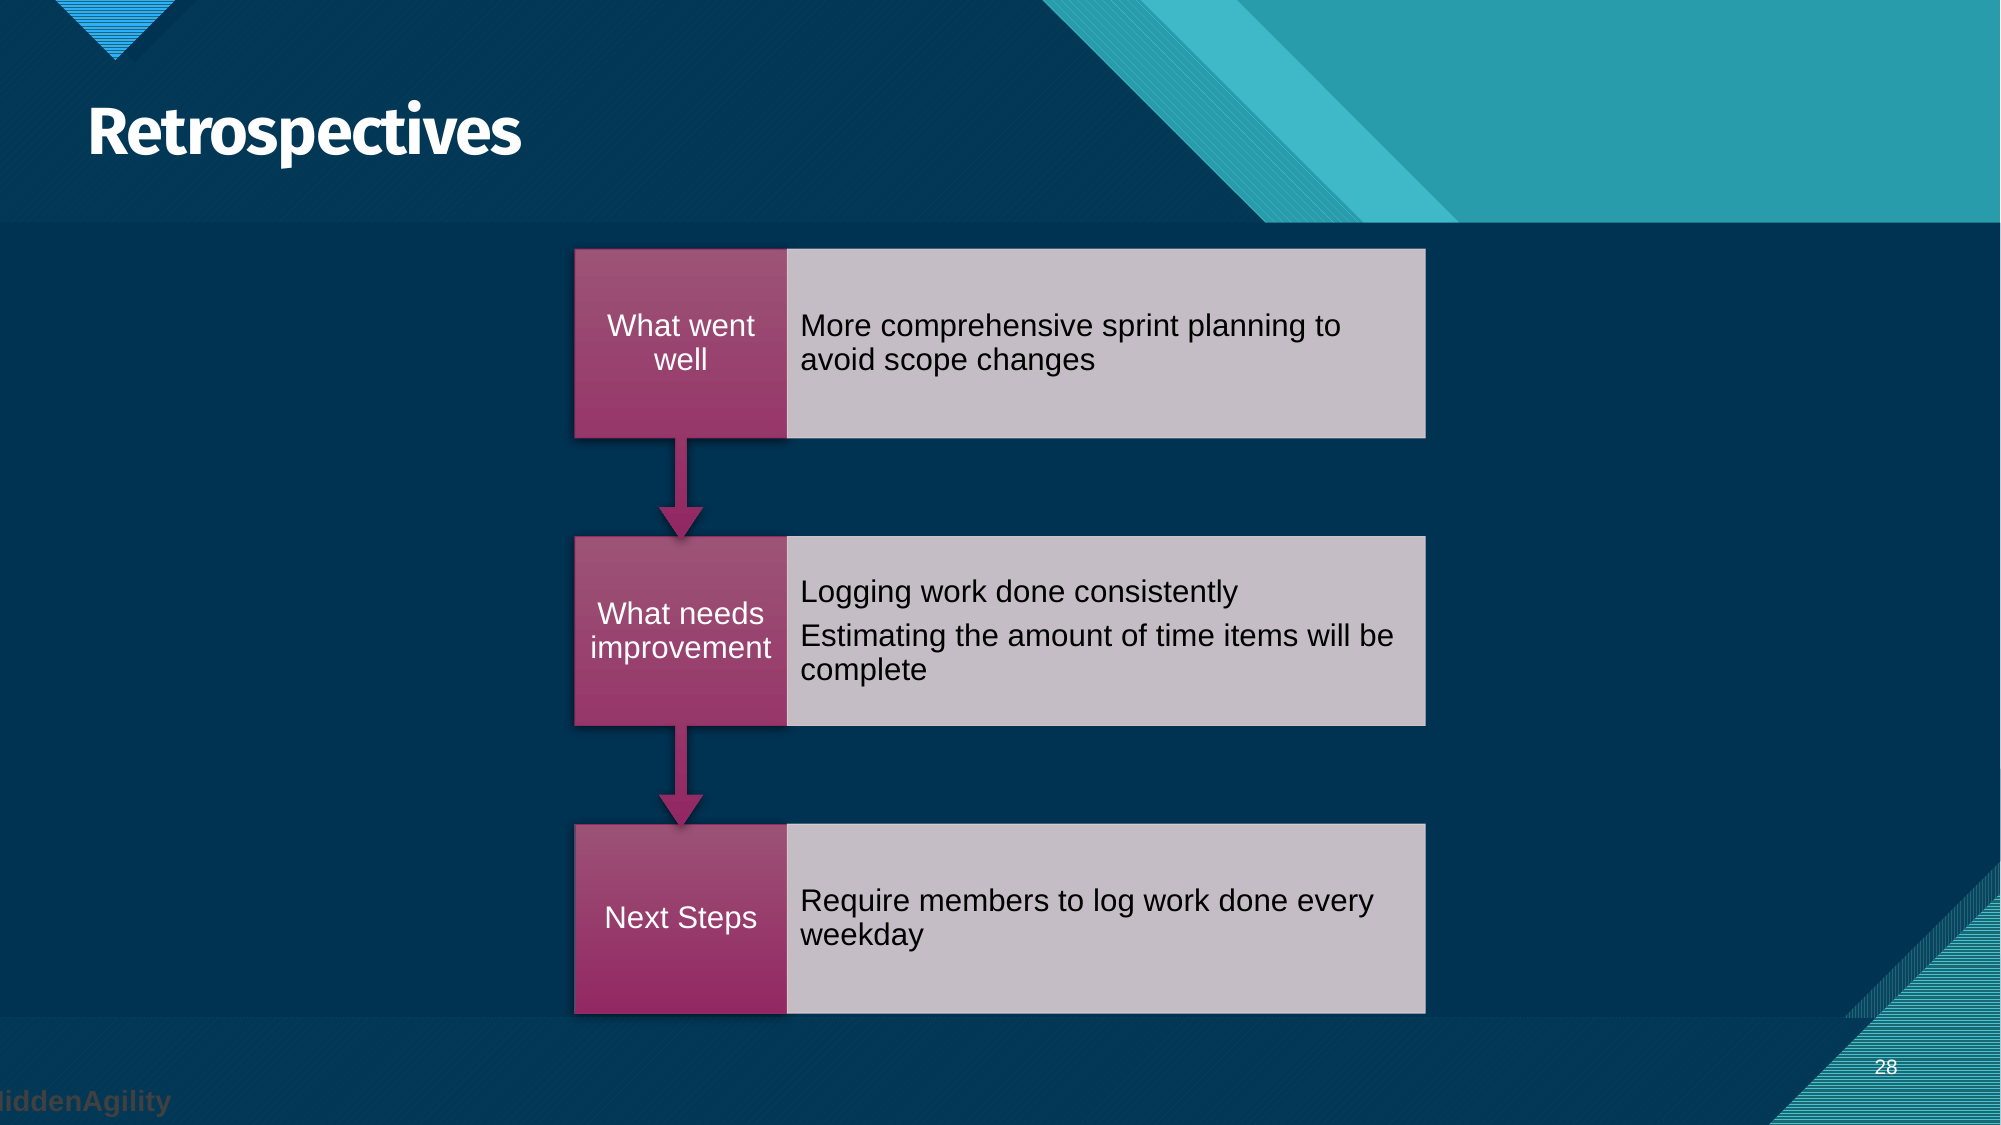

# Retrospectives
Next Steps
Require members to log work done every weekday
What needs improvement
Logging work done consistently
Estimating the amount of time items will be complete
What went well
More comprehensive sprint planning to avoid scope changes
28
HiddenAgility